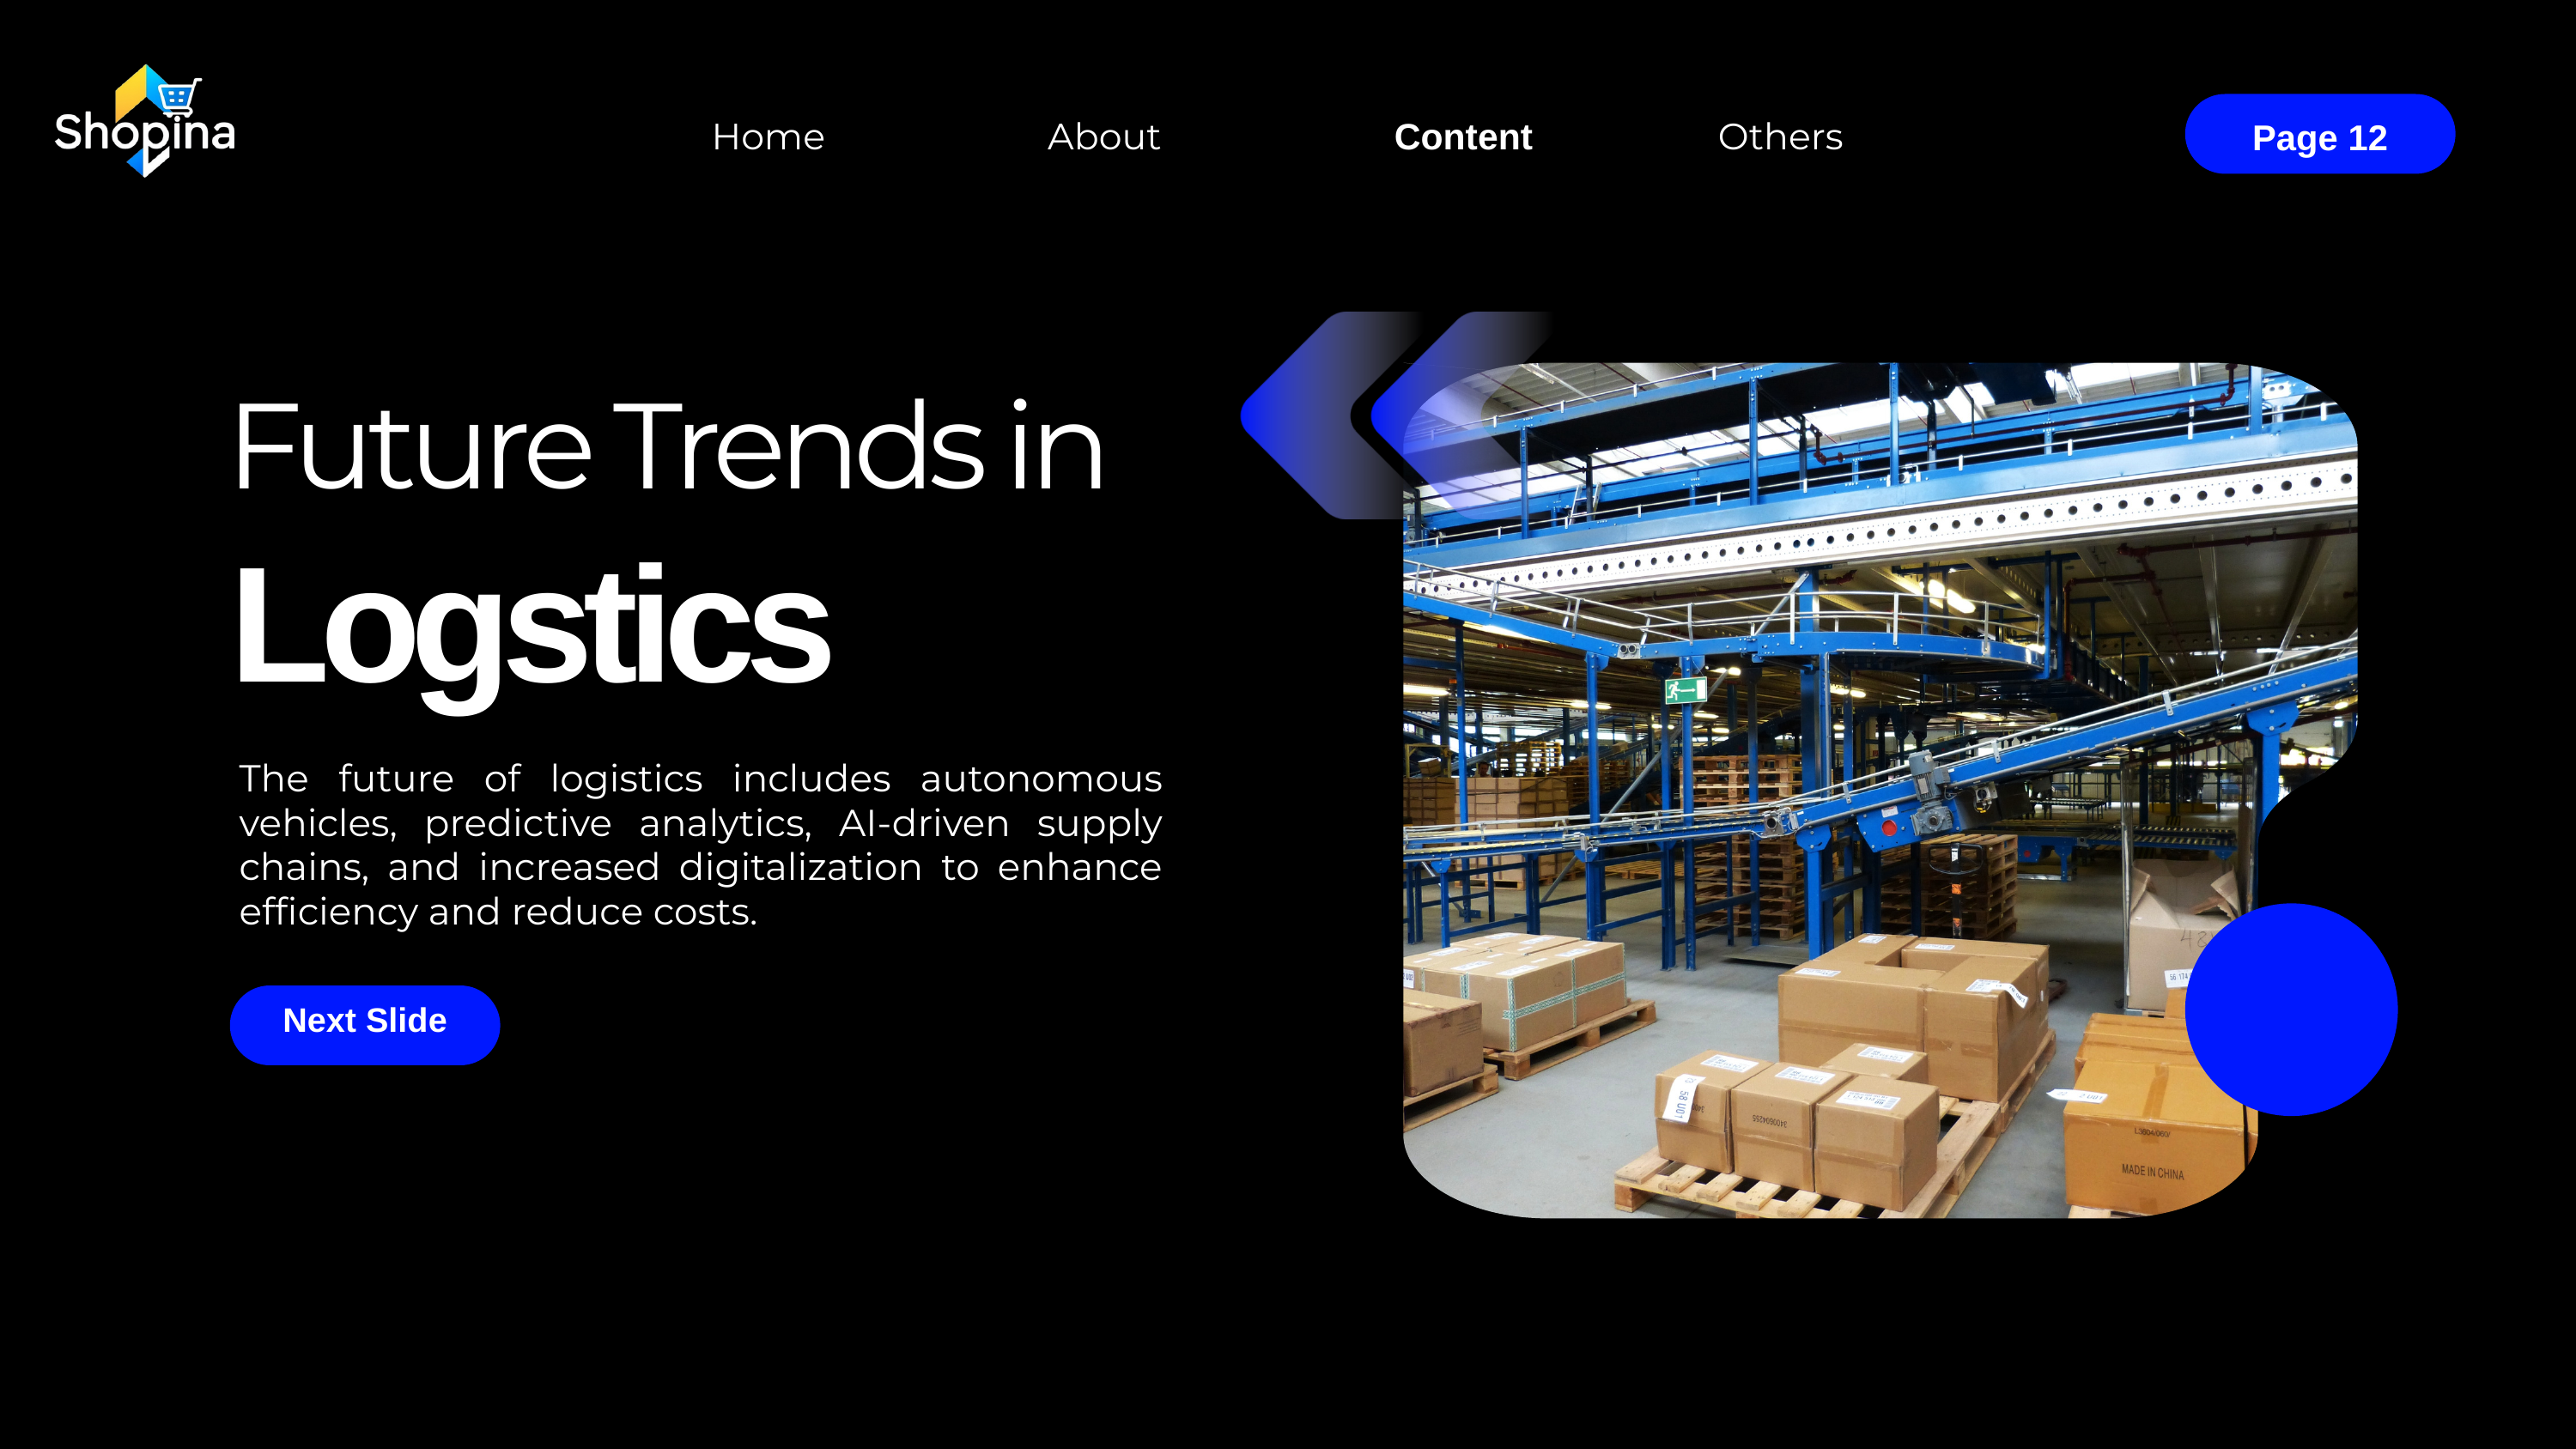

Home
Others
About
Content
Page 12

Future Trends in

Logstics
The future of logistics includes autonomous vehicles, predictive analytics, AI-driven supply chains, and increased digitalization to enhance efficiency and reduce costs.

Next Slide